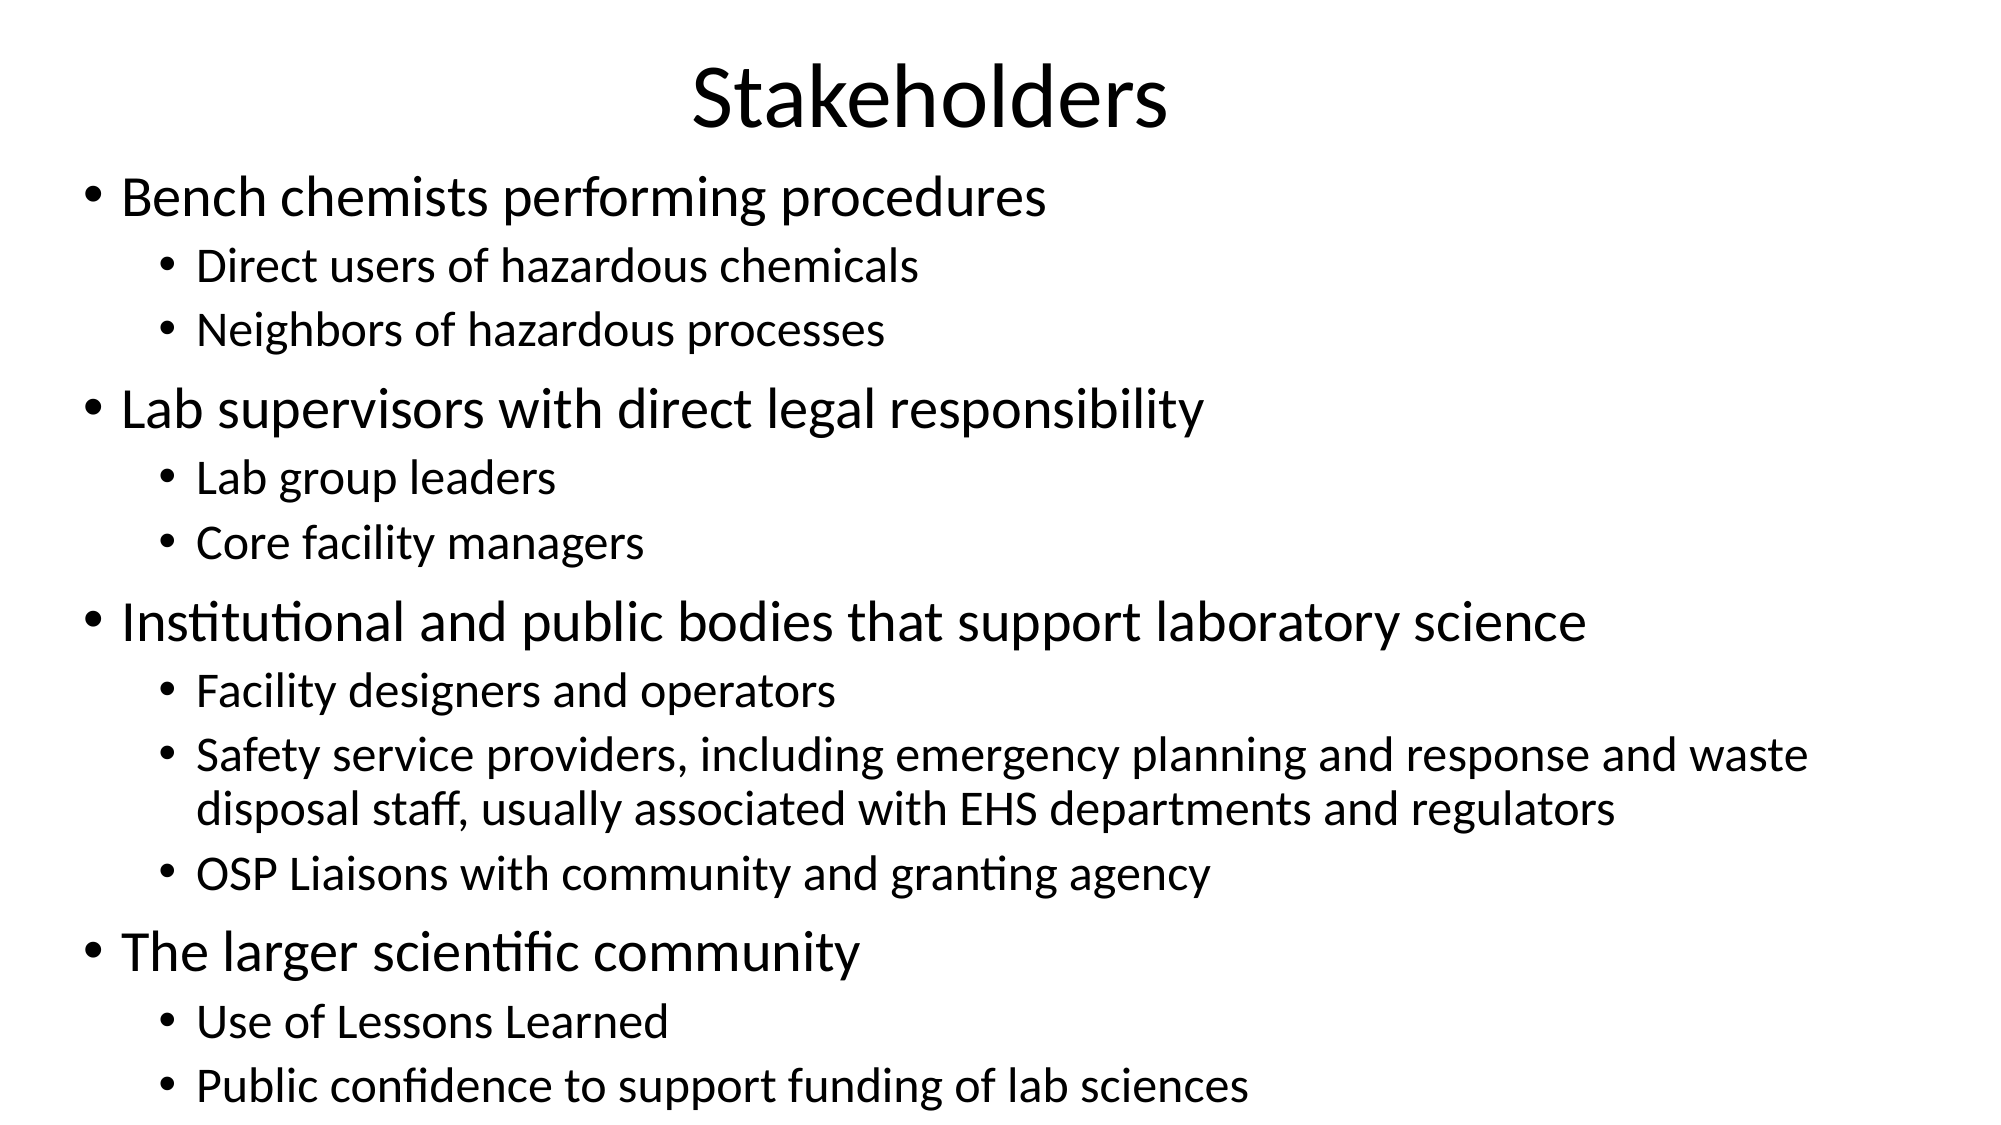

# Stakeholders
Bench chemists performing procedures
Direct users of hazardous chemicals
Neighbors of hazardous processes
Lab supervisors with direct legal responsibility
Lab group leaders
Core facility managers
Institutional and public bodies that support laboratory science
Facility designers and operators
Safety service providers, including emergency planning and response and waste disposal staff, usually associated with EHS departments and regulators
OSP Liaisons with community and granting agency
The larger scientific community
Use of Lessons Learned
Public confidence to support funding of lab sciences